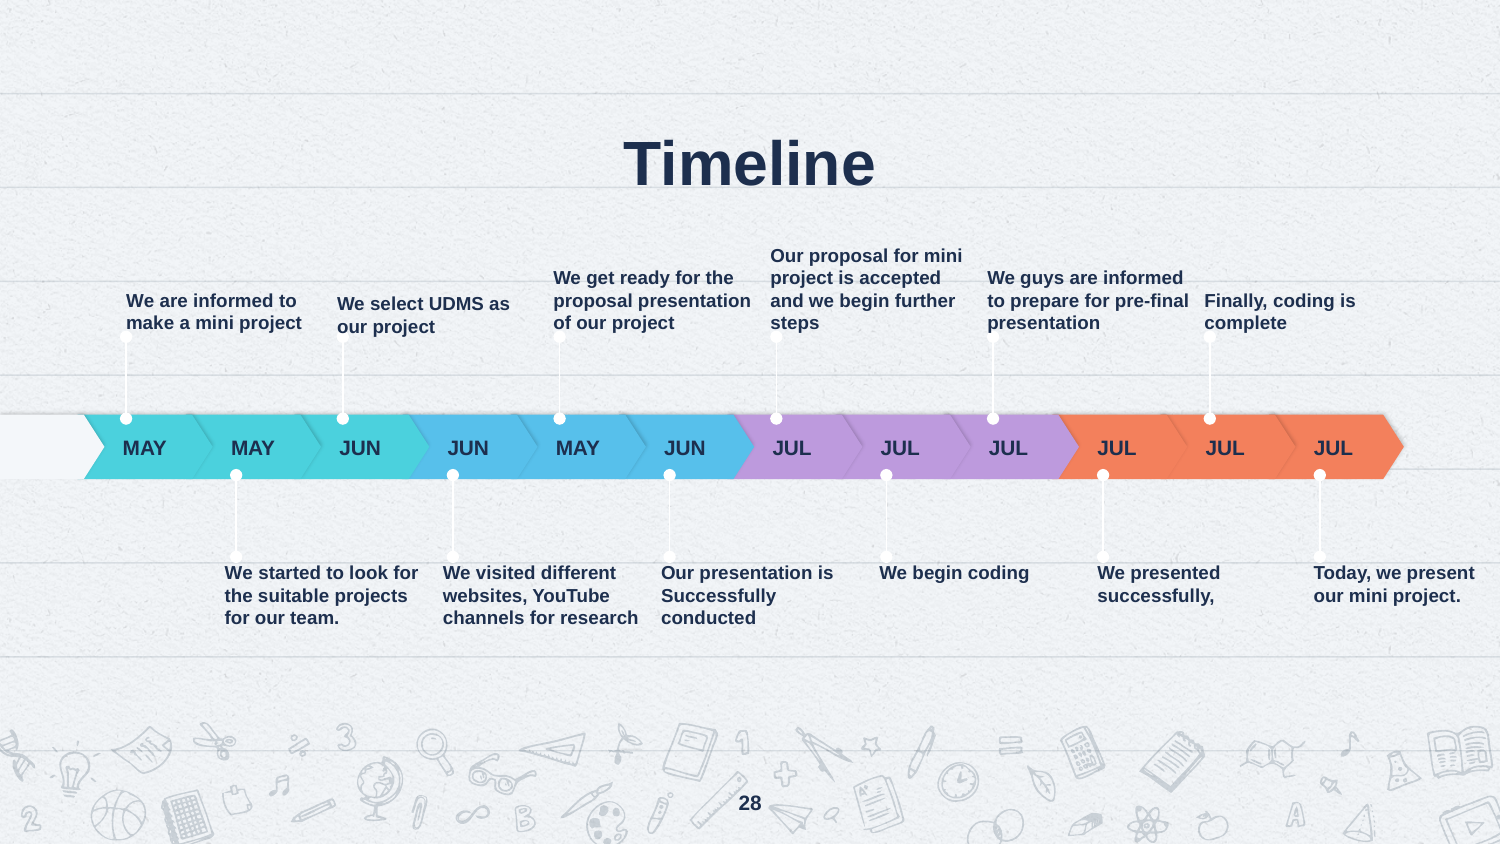

# Timeline
We are informed to make a mini project
We get ready for the proposal presentation of our project
Our proposal for mini project is accepted and we begin further steps
We guys are informed to prepare for pre-final presentation
Finally, coding is complete
We select UDMS as our project

MAY
MAY
JUN
JUN
MAY
JUN
JUL
JUL
JUL
JUL
JUL
JUL
We started to look for the suitable projects for our team.
We visited different websites, YouTube channels for research
Our presentation is
Successfully  conducted
We begin coding
We presented successfully,
Today, we present our mini project.
28